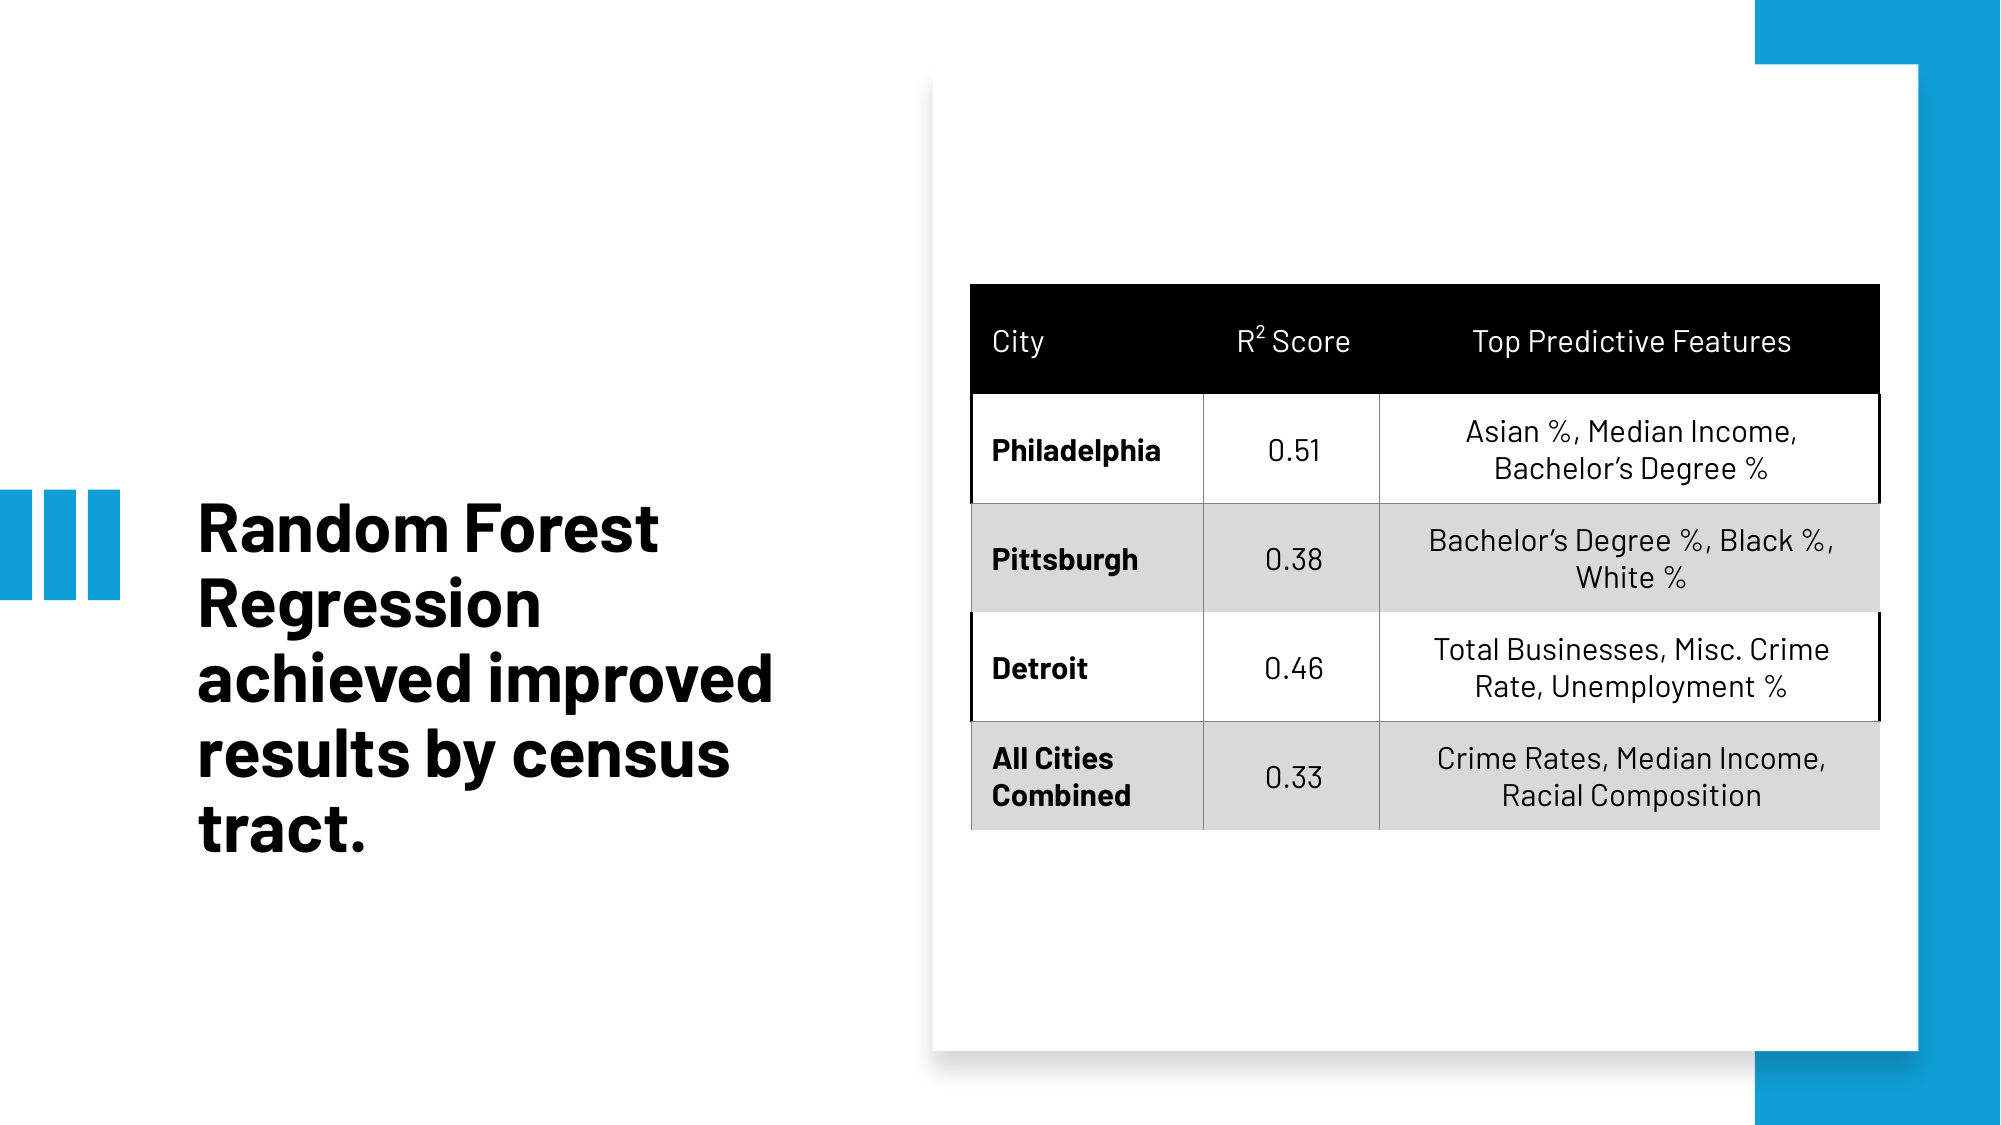

| City | R² Score | Top Predictive Features |
| --- | --- | --- |
| Philadelphia | 0.51 | Asian %, Median Income, Bachelor’s Degree % |
| Pittsburgh | 0.38 | Bachelor’s Degree %, Black %, White % |
| Detroit | 0.46 | Total Businesses, Misc. Crime Rate, Unemployment % |
| All Cities Combined | 0.33 | Crime Rates, Median Income, Racial Composition |
Random Forest Regression achieved improved results by census tract.